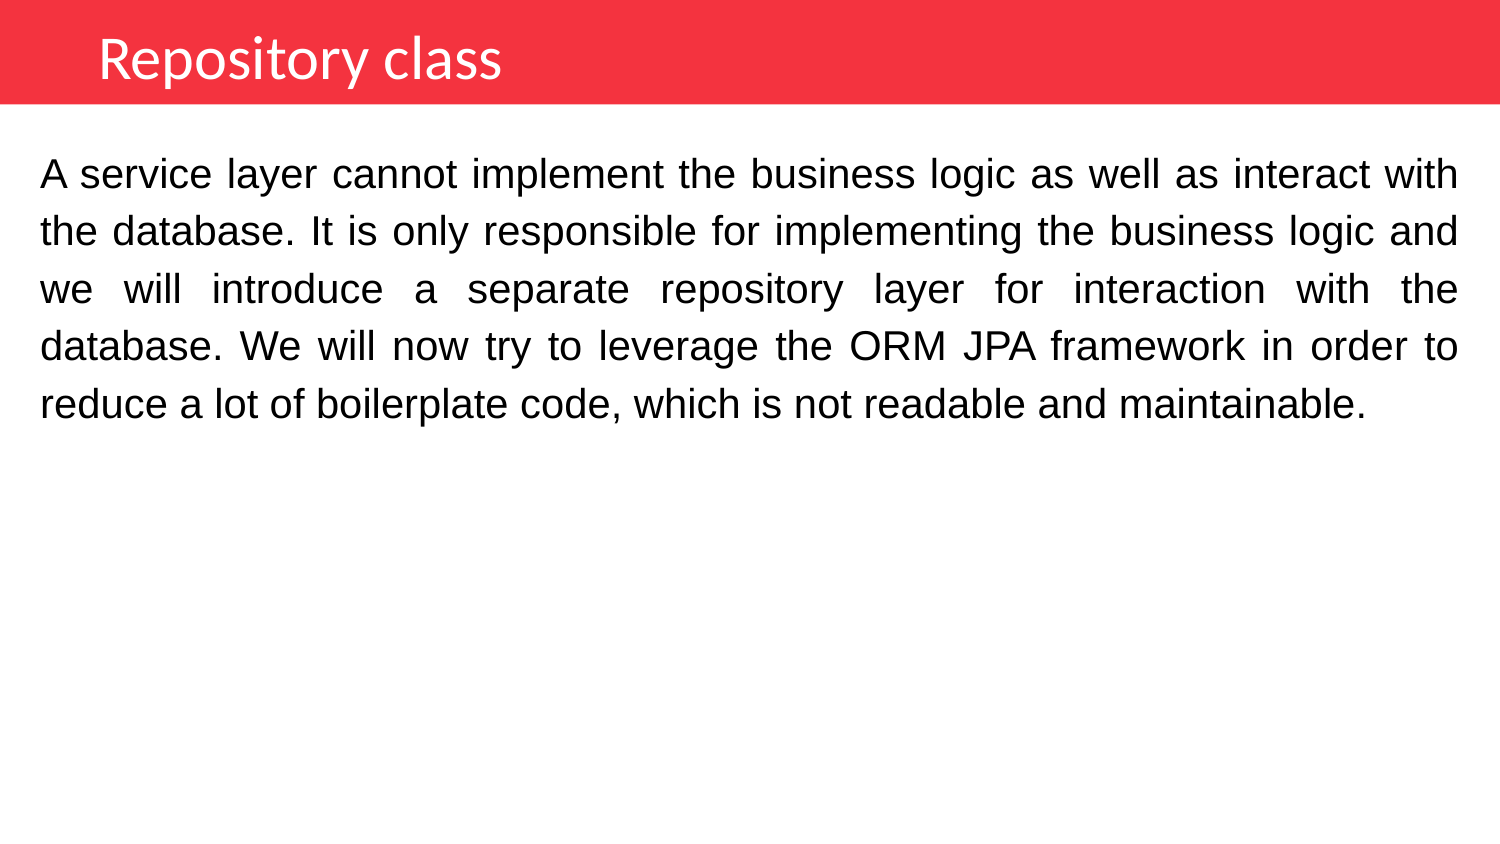

Repository class

A service layer cannot implement the business logic as well as interact with the database. It is only responsible for implementing the business logic and we will introduce a separate repository layer for interaction with the database. We will now try to leverage the ORM JPA framework in order to reduce a lot of boilerplate code, which is not readable and maintainable.